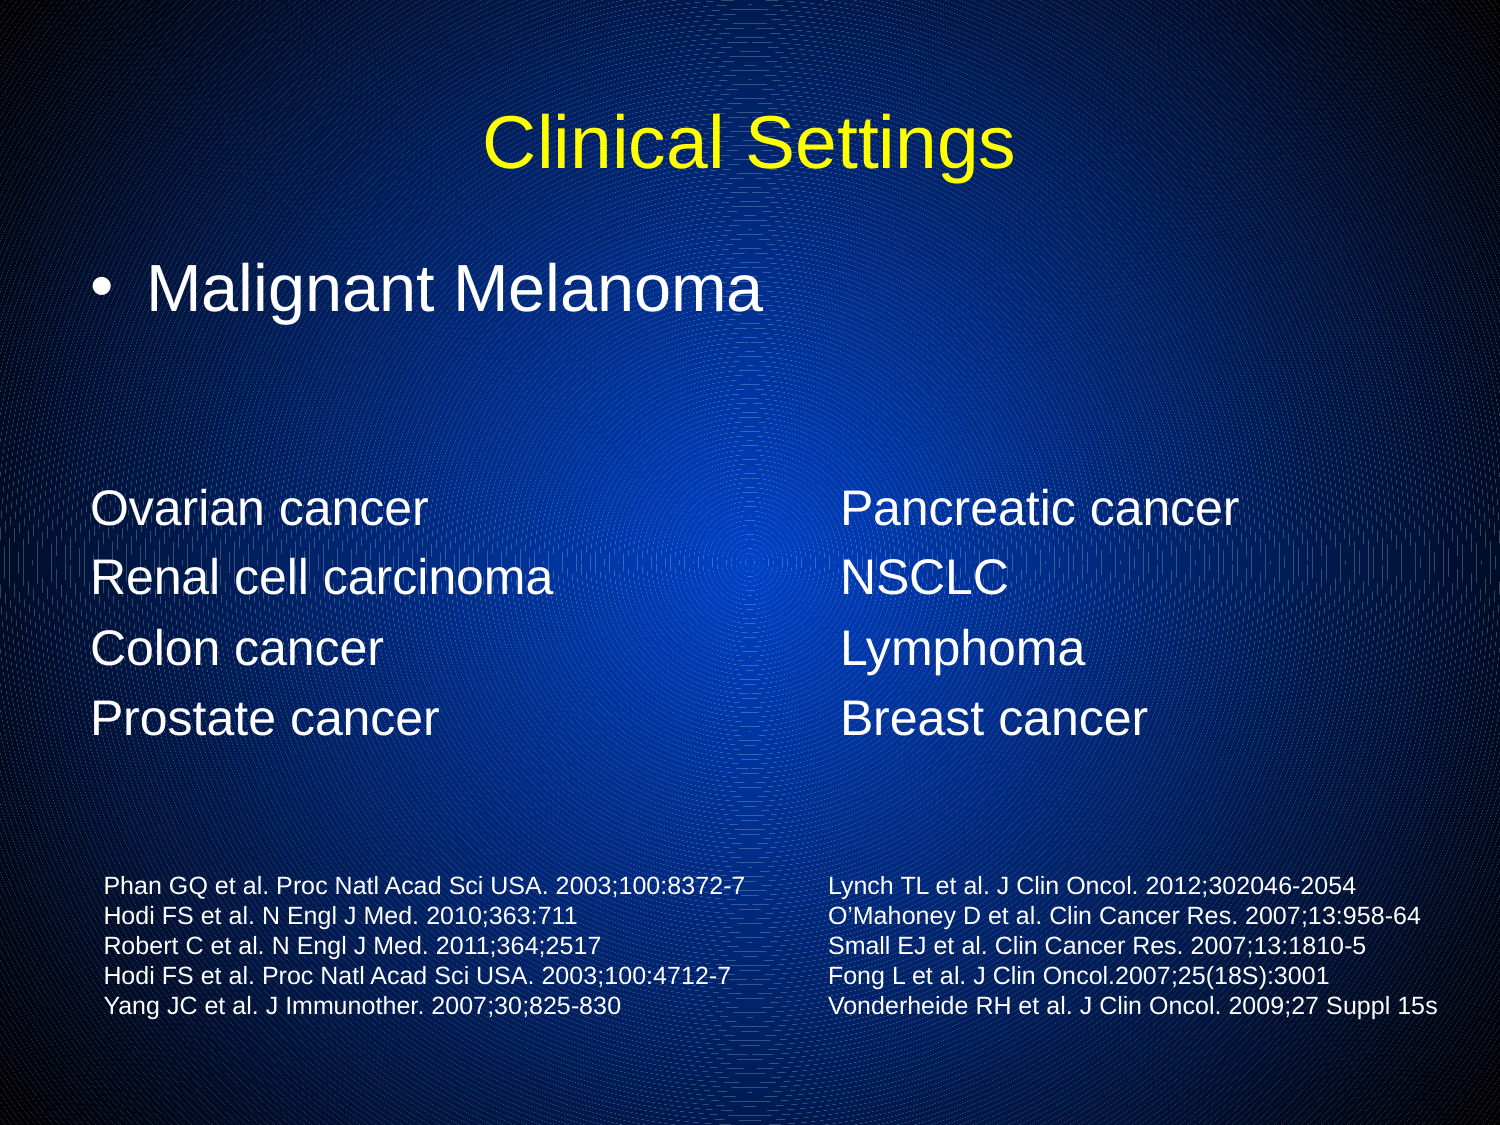

# Clinical Settings
Malignant Melanoma

Ovarian cancer			Pancreatic cancer
Renal cell carcinoma		NSCLC
Colon cancer				Lymphoma
Prostate cancer			Breast cancer
Phan GQ et al. Proc Natl Acad Sci USA. 2003;100:8372-7
Hodi FS et al. N Engl J Med. 2010;363:711
Robert C et al. N Engl J Med. 2011;364;2517
Hodi FS et al. Proc Natl Acad Sci USA. 2003;100:4712-7
Yang JC et al. J Immunother. 2007;30;825-830
Lynch TL et al. J Clin Oncol. 2012;302046-2054
O’Mahoney D et al. Clin Cancer Res. 2007;13:958-64
Small EJ et al. Clin Cancer Res. 2007;13:1810-5
Fong L et al. J Clin Oncol.2007;25(18S):3001
Vonderheide RH et al. J Clin Oncol. 2009;27 Suppl 15s